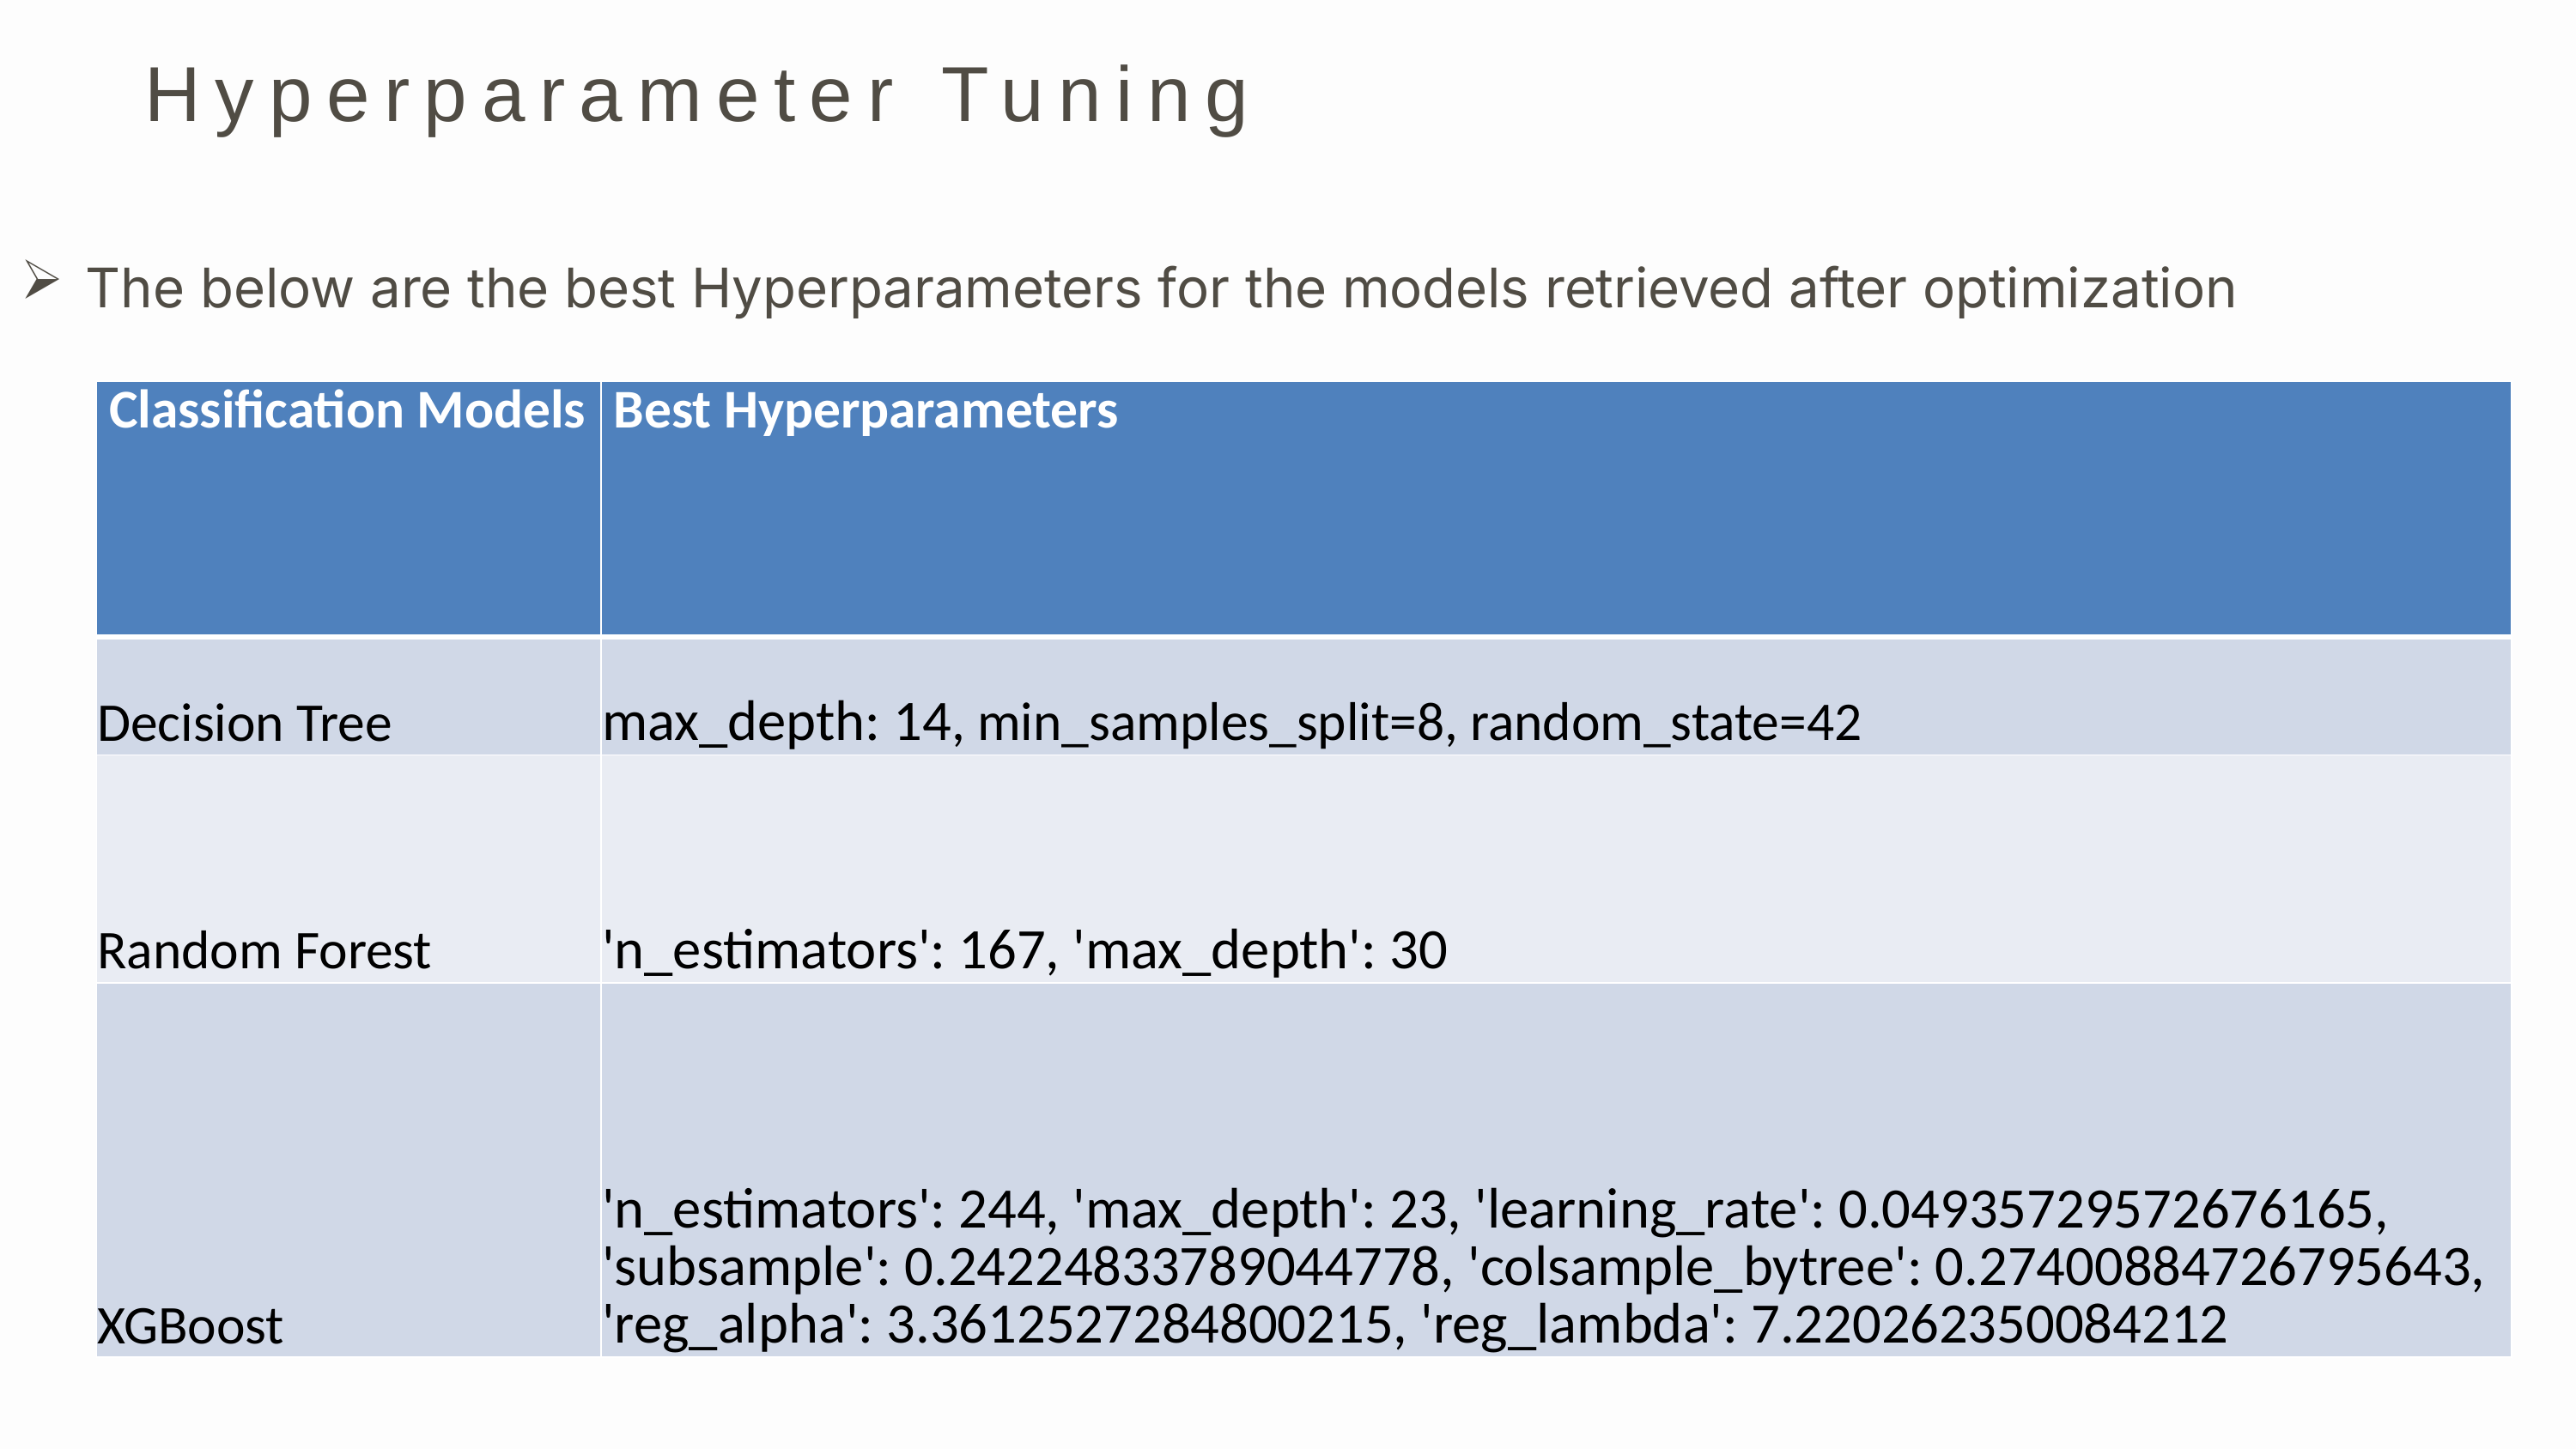

Hyperparameter Tuning
The below are the best Hyperparameters for the models retrieved after optimization
| Classification Models | Best Hyperparameters |
| --- | --- |
| Decision Tree | max\_depth: 14, min\_samples\_split=8, random\_state=42 |
| Random Forest | 'n\_estimators': 167, 'max\_depth': 30 |
| XGBoost | 'n\_estimators': 244, 'max\_depth': 23, 'learning\_rate': 0.04935729572676165, 'subsample': 0.24224833789044778, 'colsample\_bytree': 0.27400884726795643, 'reg\_alpha': 3.3612527284800215, 'reg\_lambda': 7.220262350084212 |